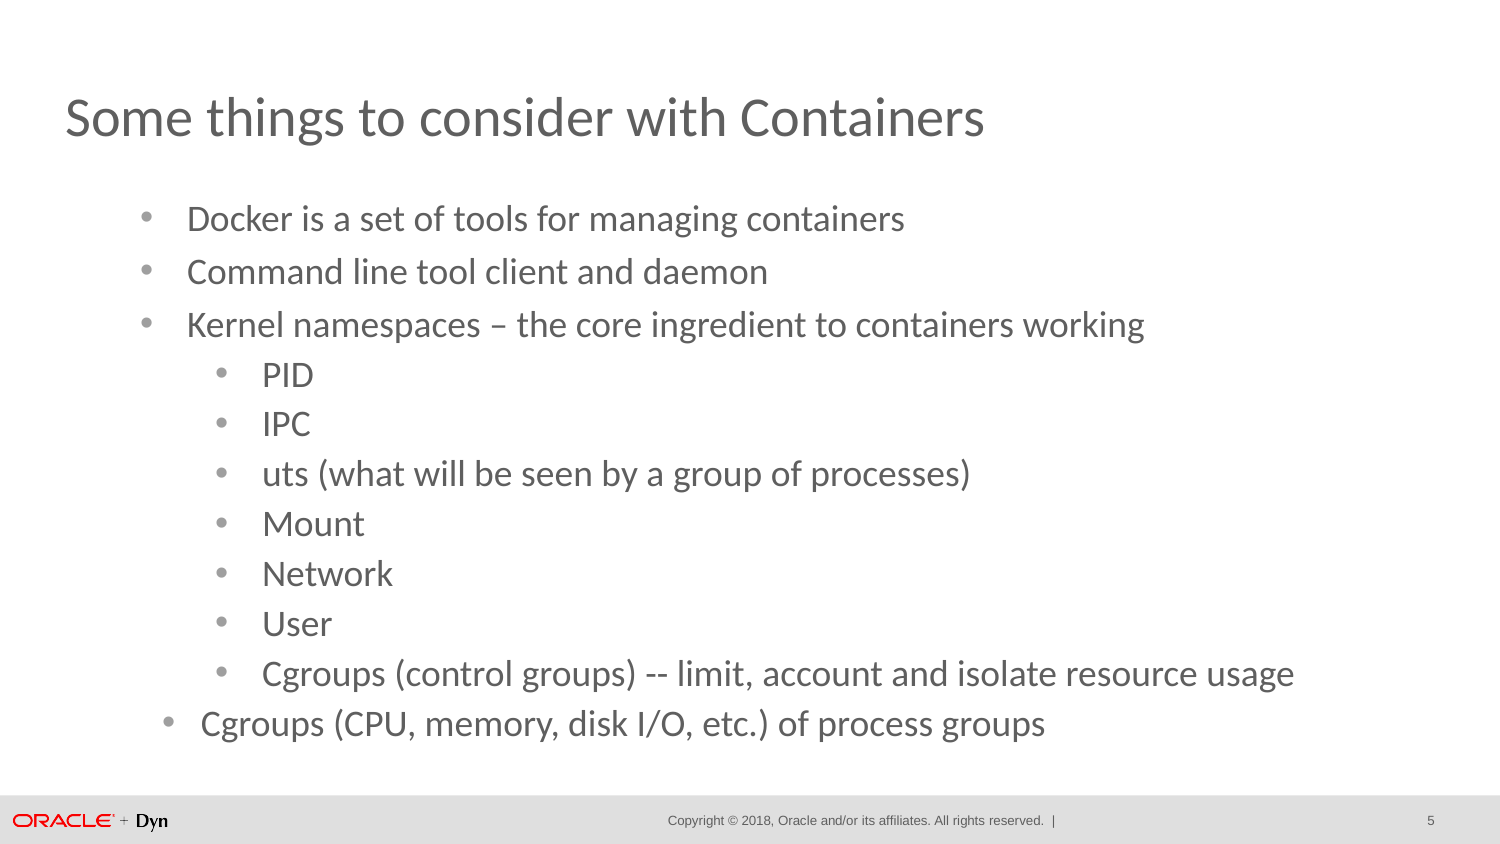

# Some things to consider with Containers
Docker is a set of tools for managing containers
Command line tool client and daemon
Kernel namespaces – the core ingredient to containers working
PID
IPC
uts (what will be seen by a group of processes)
Mount
Network
User
Cgroups (control groups) -- limit, account and isolate resource usage
   Cgroups (CPU, memory, disk I/O, etc.) of process groups

5